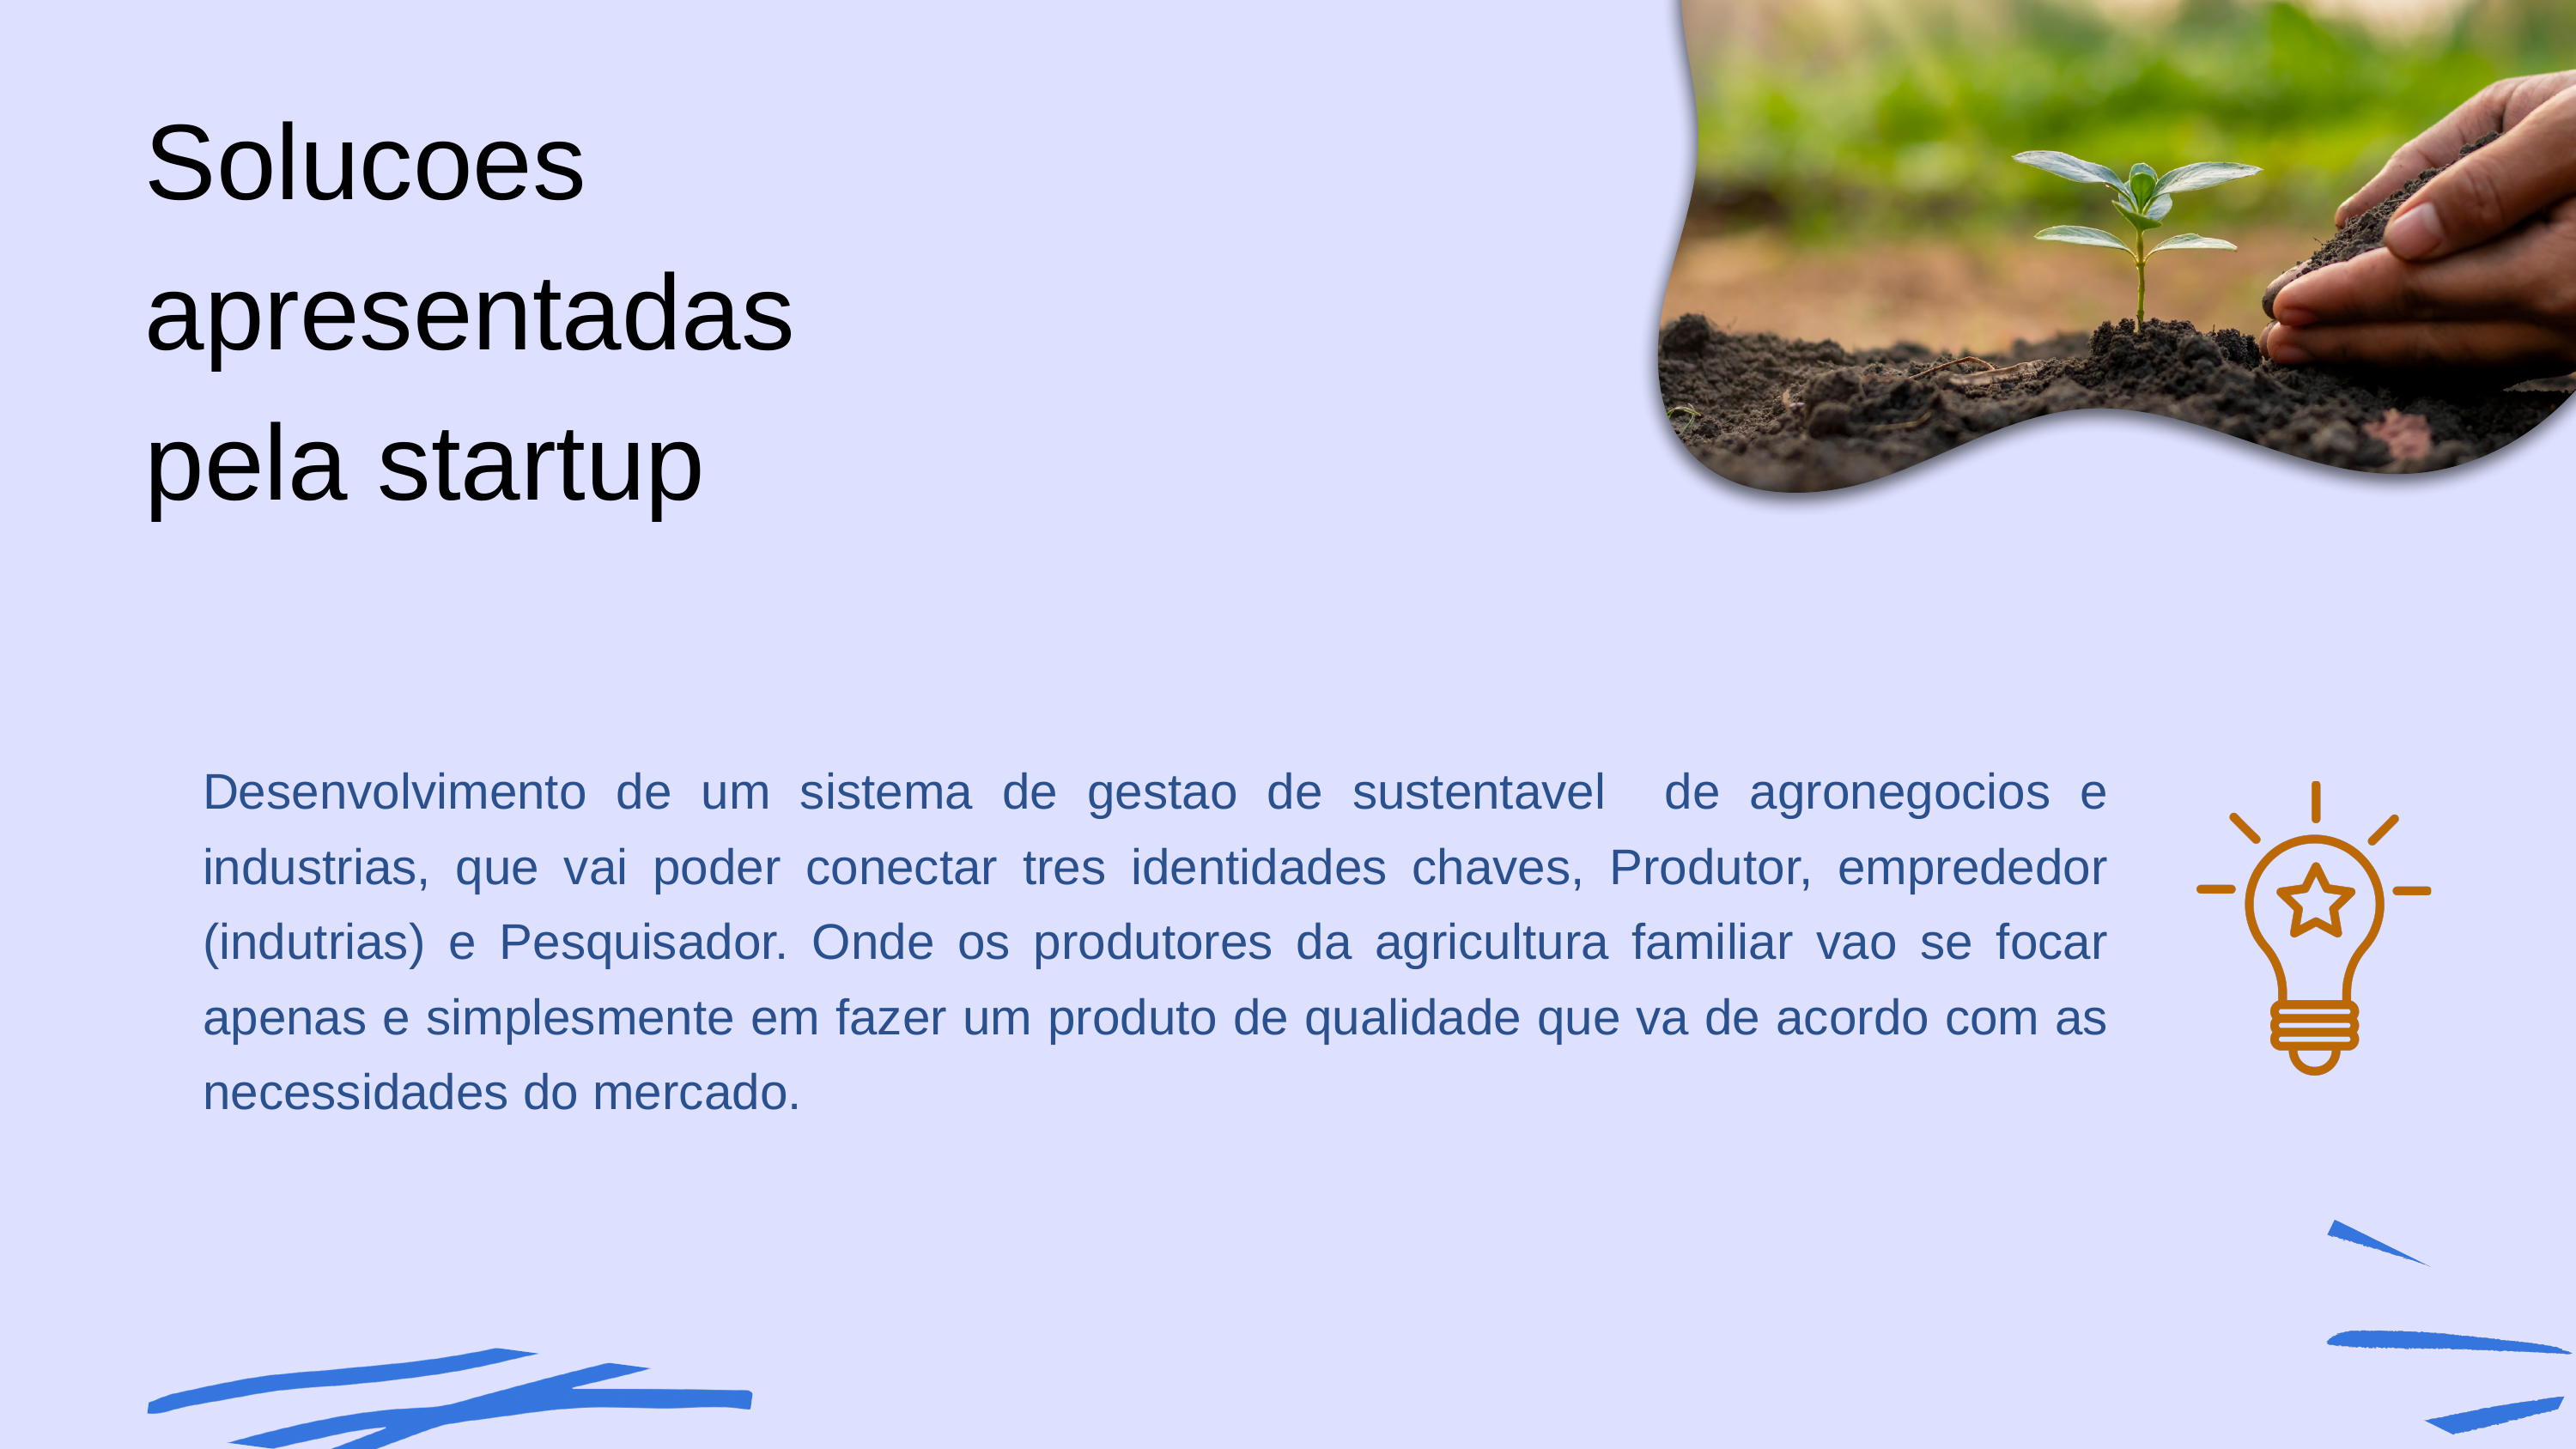

Solucoes apresentadas pela startup
Desenvolvimento de um sistema de gestao de sustentavel  de agronegocios e industrias, que vai poder conectar tres identidades chaves, Produtor, emprededor (indutrias) e Pesquisador. Onde os produtores da agricultura familiar vao se focar apenas e simplesmente em fazer um produto de qualidade que va de acordo com as necessidades do mercado.